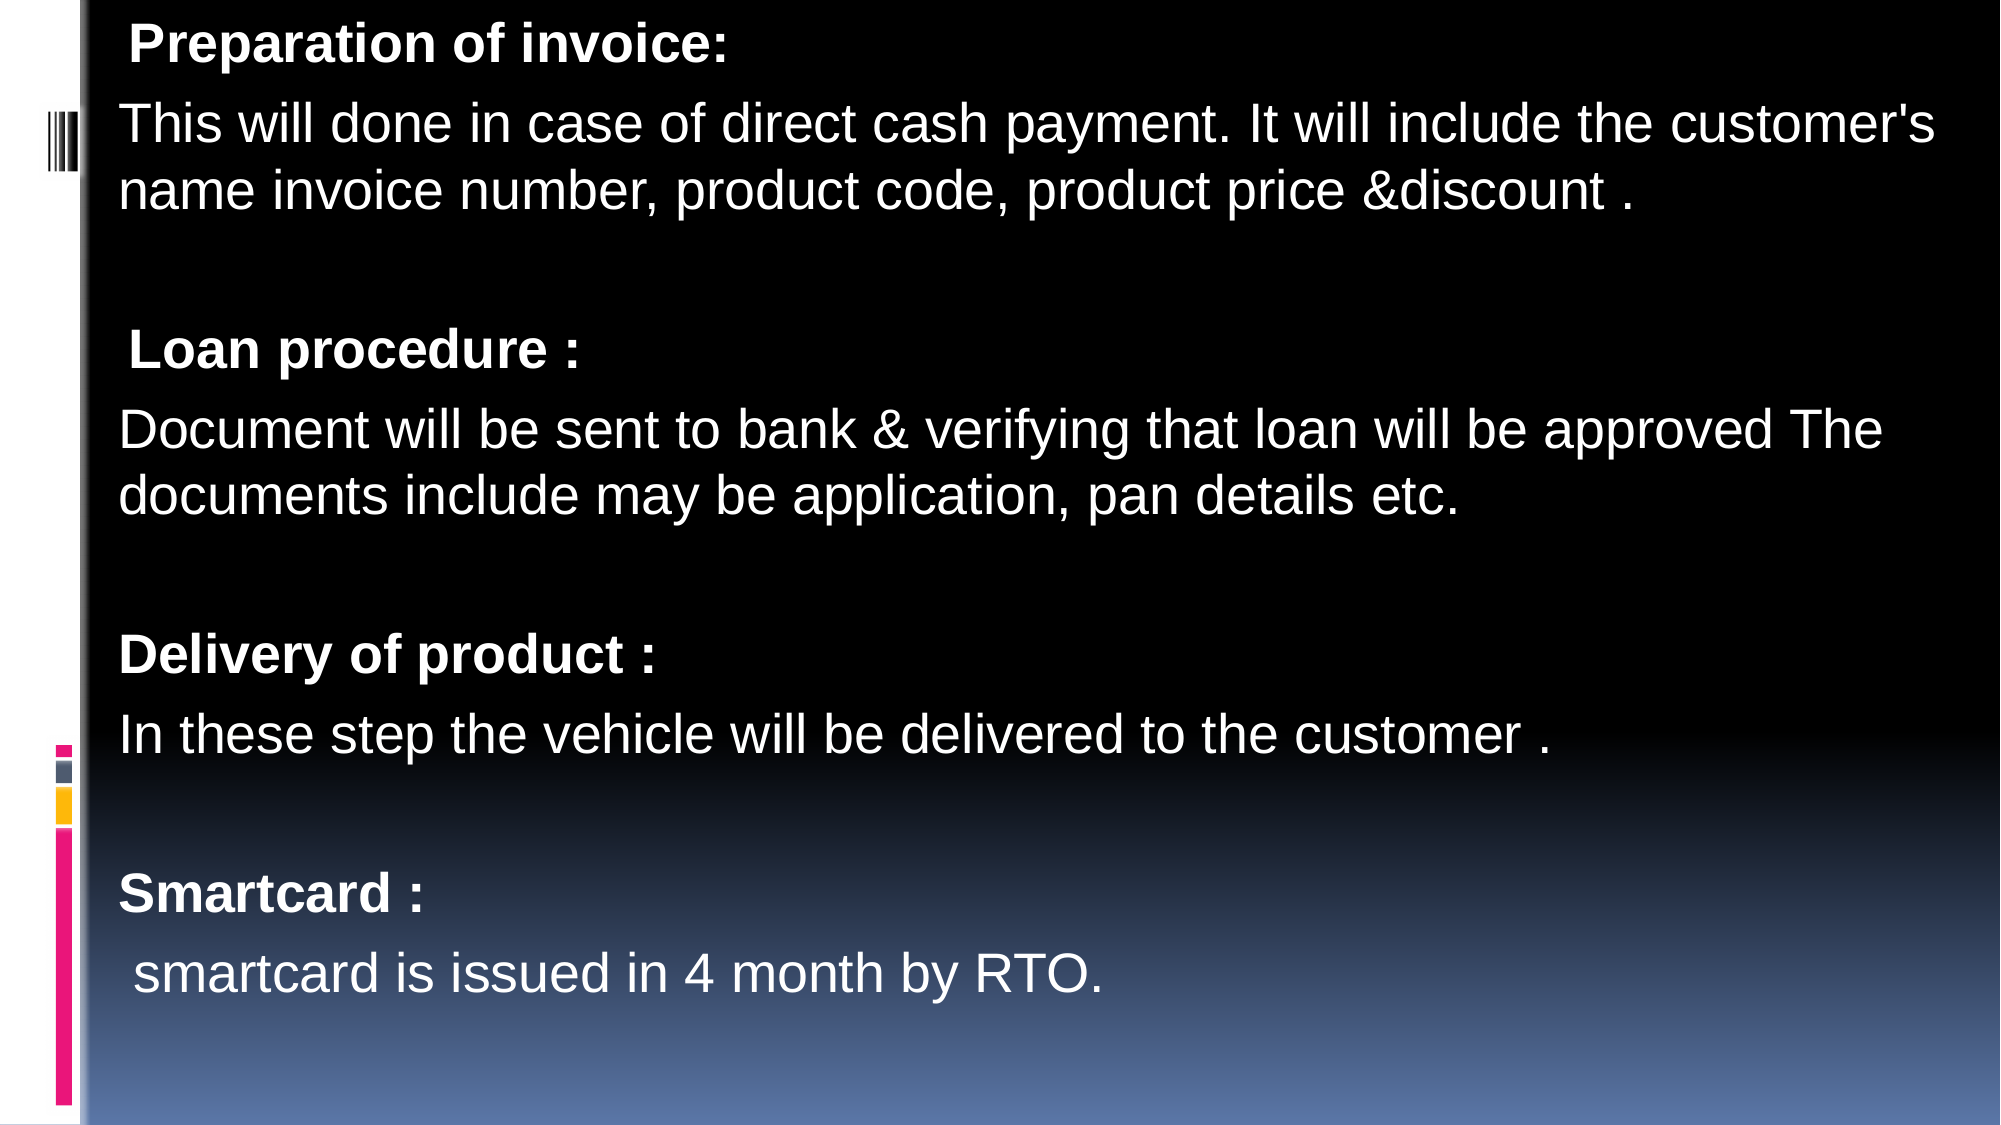

Preparation of invoice:
This will done in case of direct cash payment. It will include the customer's name invoice number, product code, product price &discount .

Loan procedure :
Document will be sent to bank & verifying that loan will be approved The documents include may be application, pan details etc.

Delivery of product :
In these step the vehicle will be delivered to the customer .

Smartcard :
 smartcard is issued in 4 month by RTO.